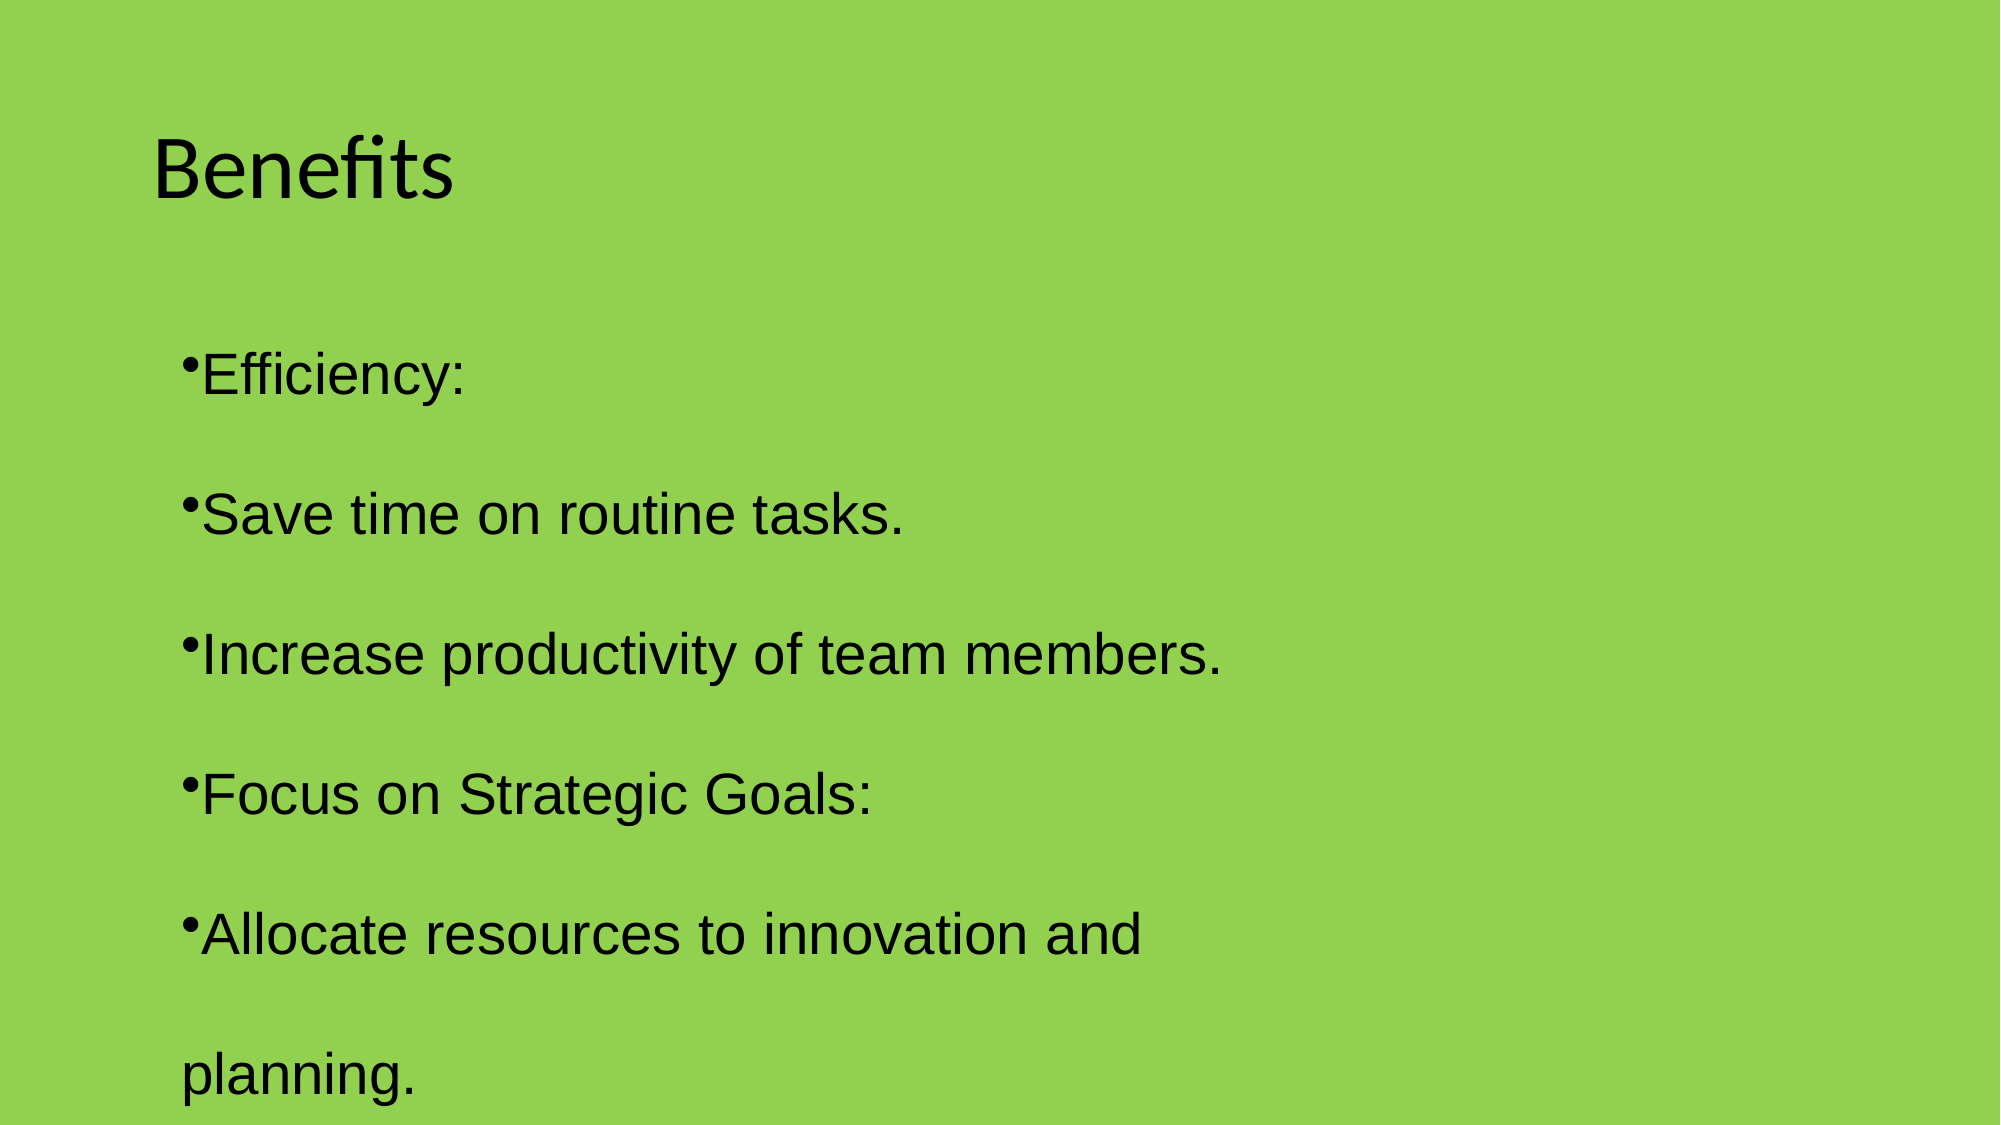

# Benefits
Efficiency:
Save time on routine tasks.
Increase productivity of team members.
Focus on Strategic Goals:
Allocate resources to innovation and planning.
Improve decision-making with timely insights.